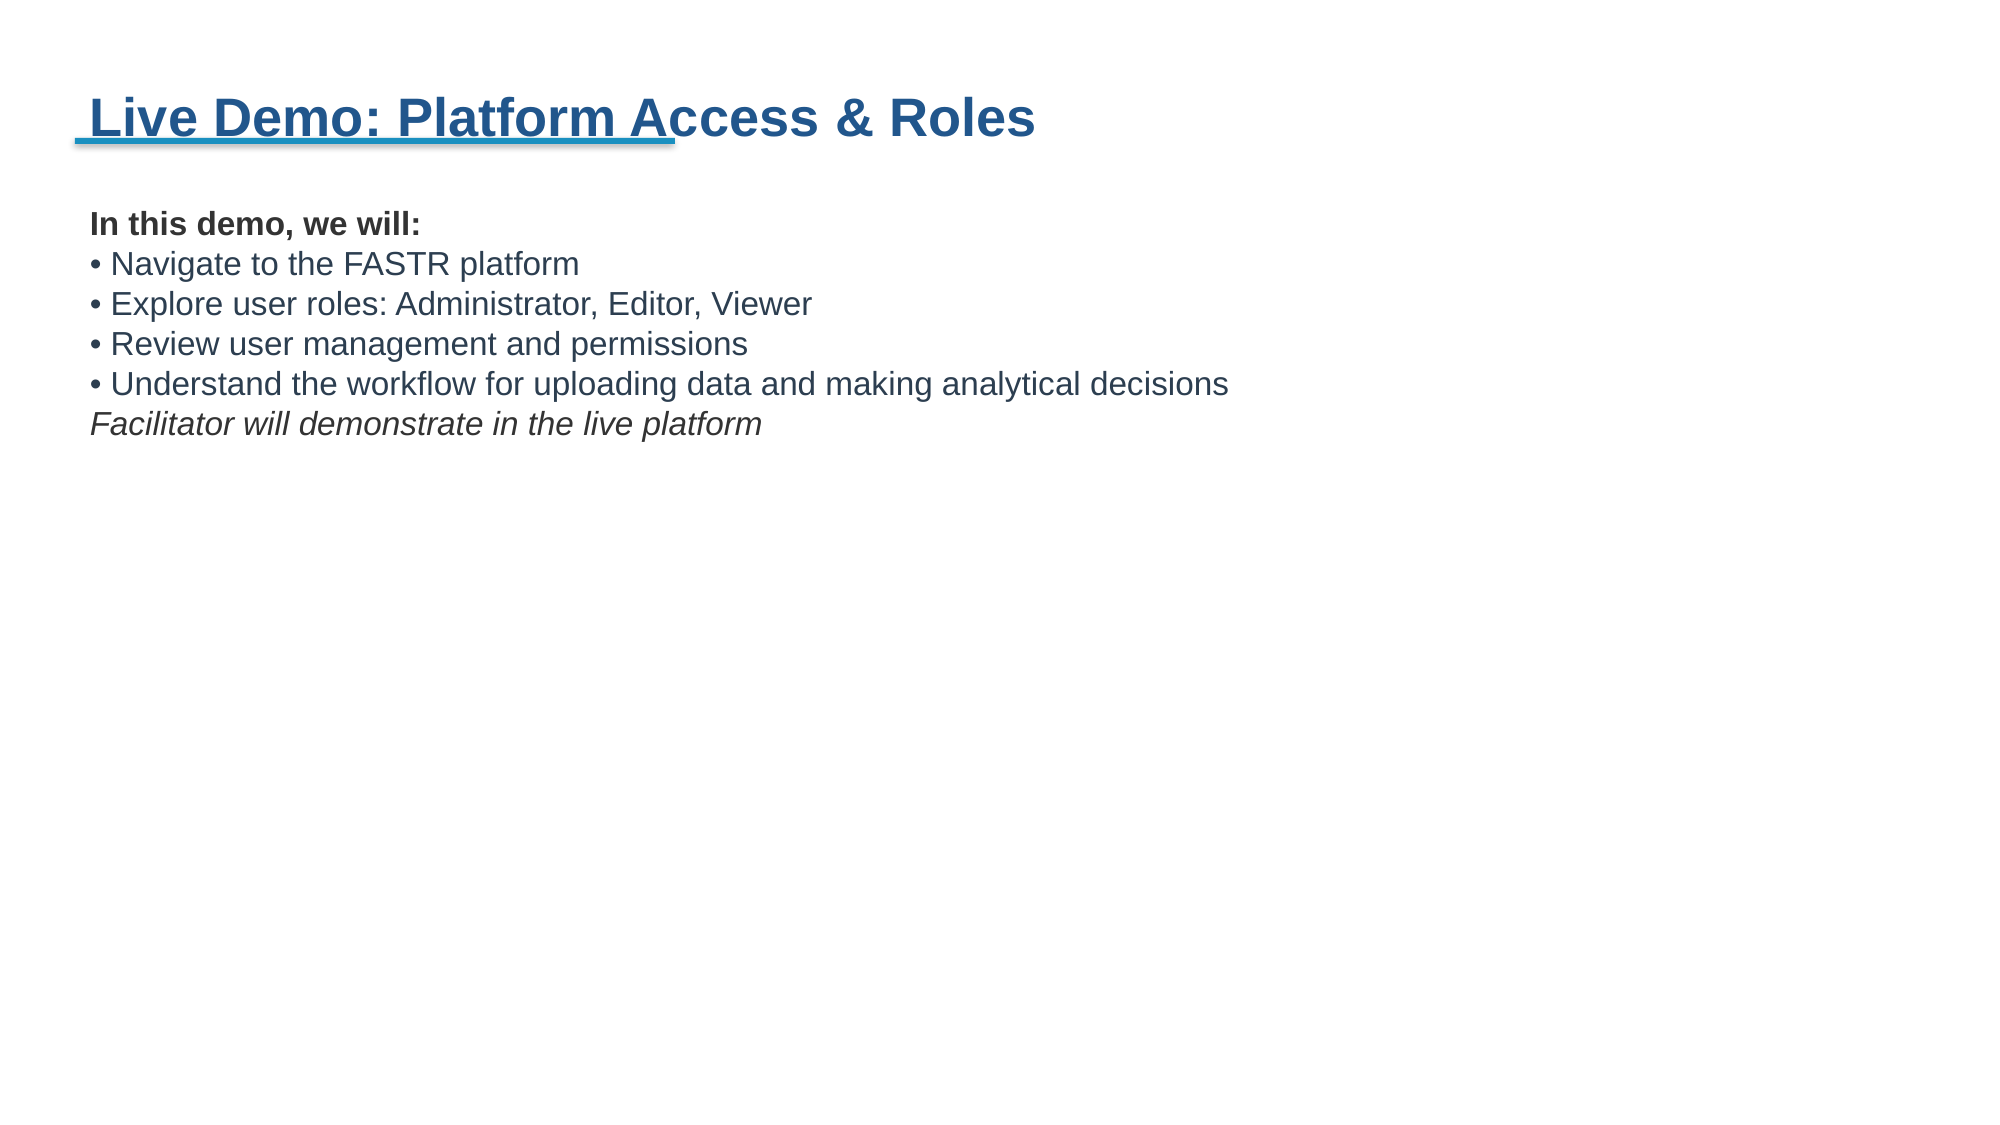

Live Demo: Platform Access & Roles

In this demo, we will:
• Navigate to the FASTR platform
• Explore user roles: Administrator, Editor, Viewer
• Review user management and permissions
• Understand the workflow for uploading data and making analytical decisions
Facilitator will demonstrate in the live platform